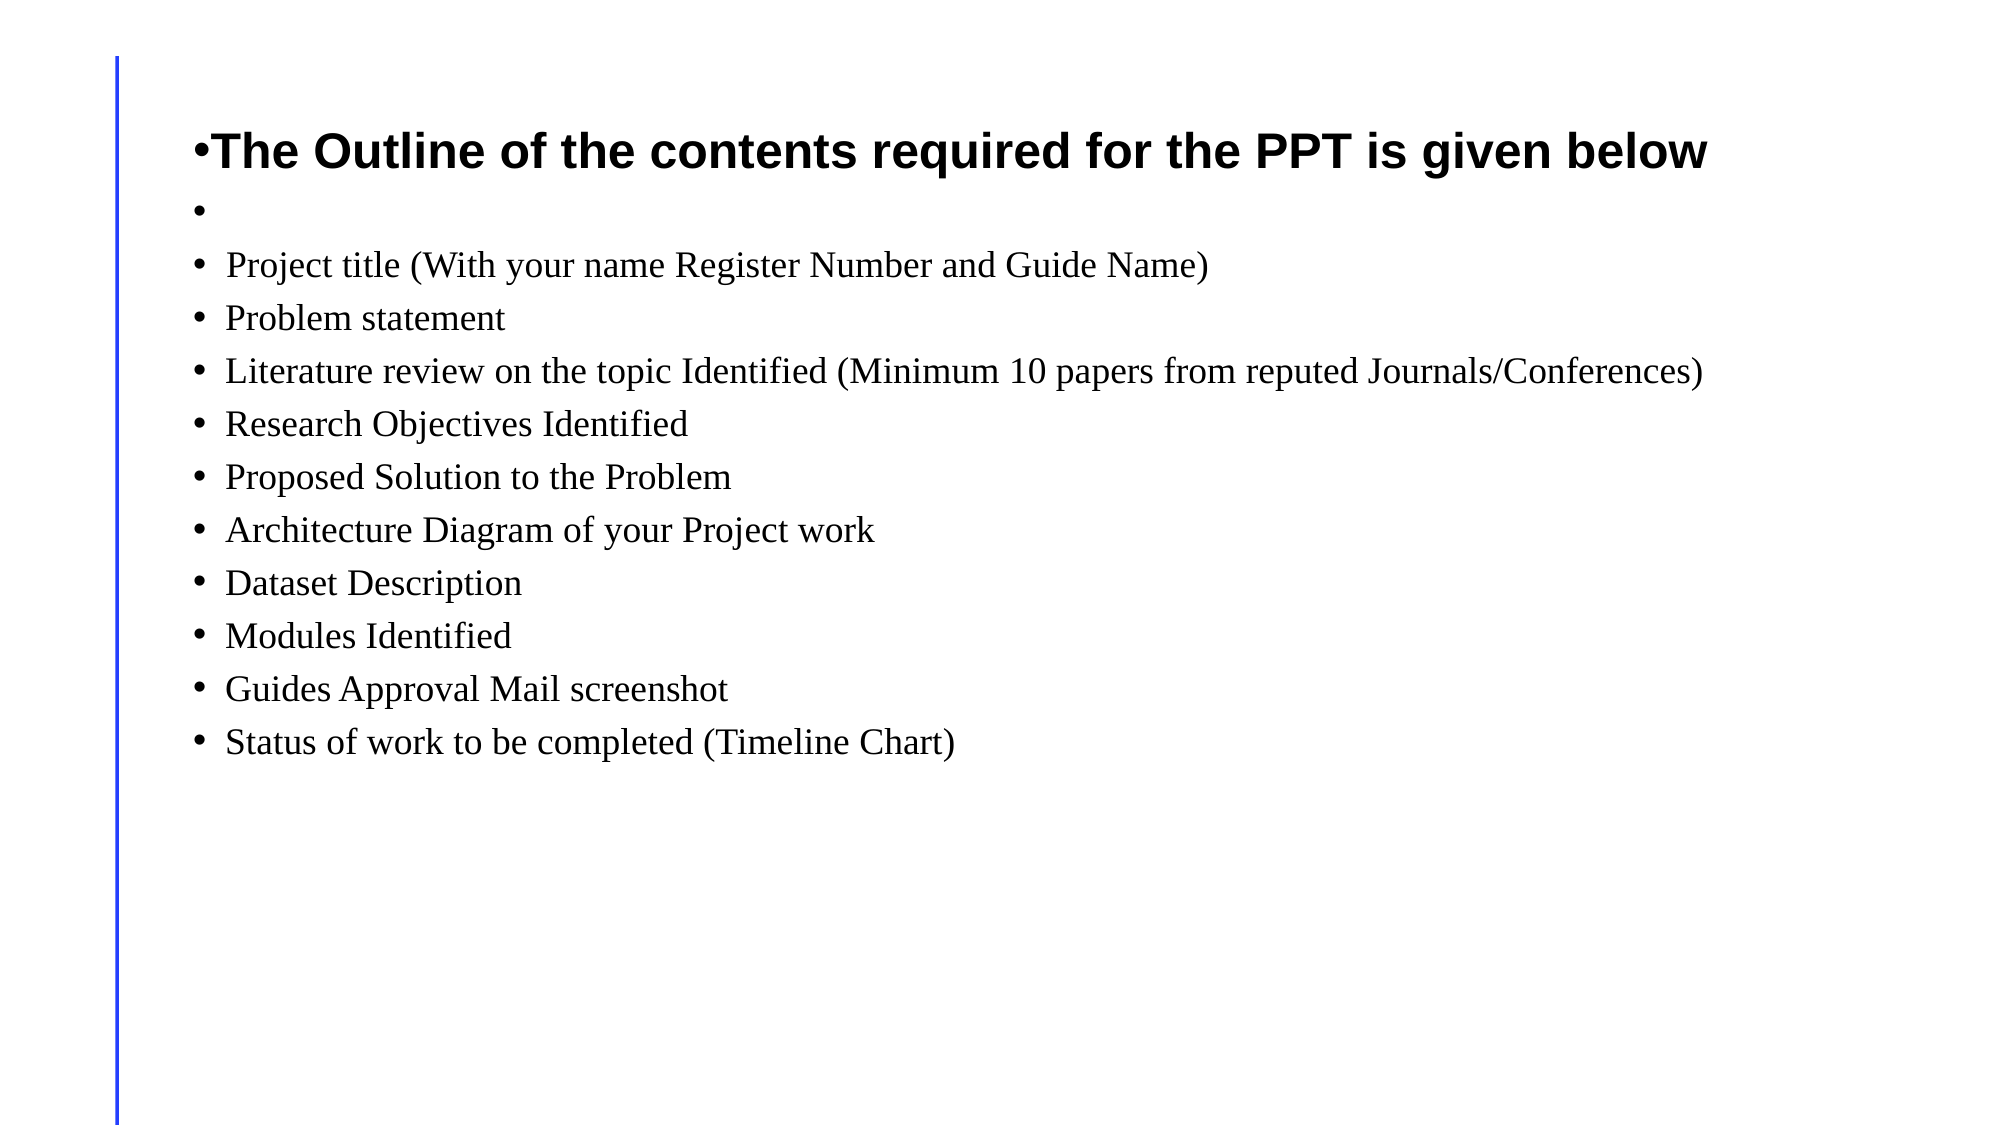

The Outline of the contents required for the PPT is given below

  Project title (With your name Register Number and Guide Name)
  Problem statement
  Literature review on the topic Identified (Minimum 10 papers from reputed Journals/Conferences)
  Research Objectives Identified
  Proposed Solution to the Problem
  Architecture Diagram of your Project work
  Dataset Description
  Modules Identified
  Guides Approval Mail screenshot
  Status of work to be completed (Timeline Chart)